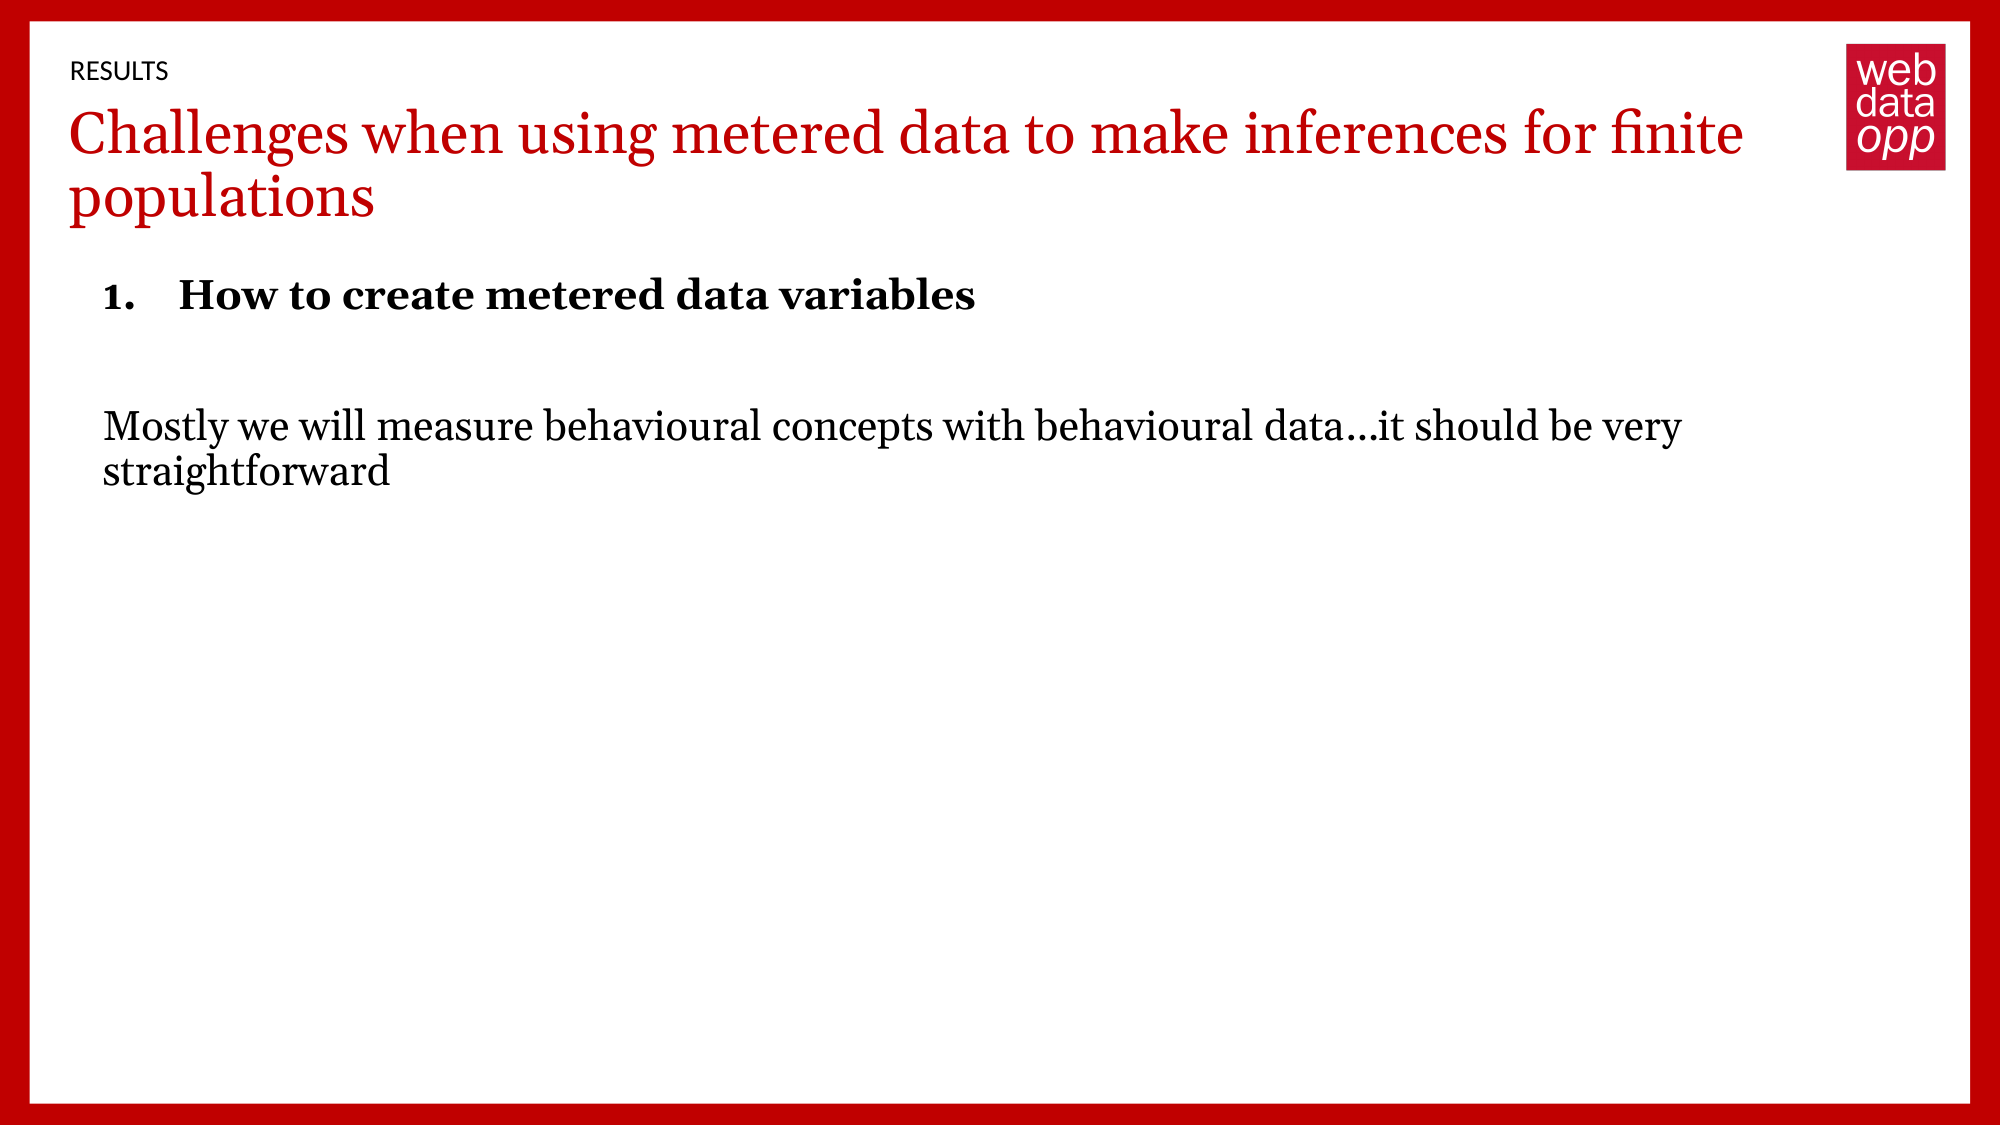

RESULTS
# Challenges when using metered data to make inferences for finite populations
How to create metered data variables

Mostly we will measure behavioural concepts with behavioural data…it should be very straightforward